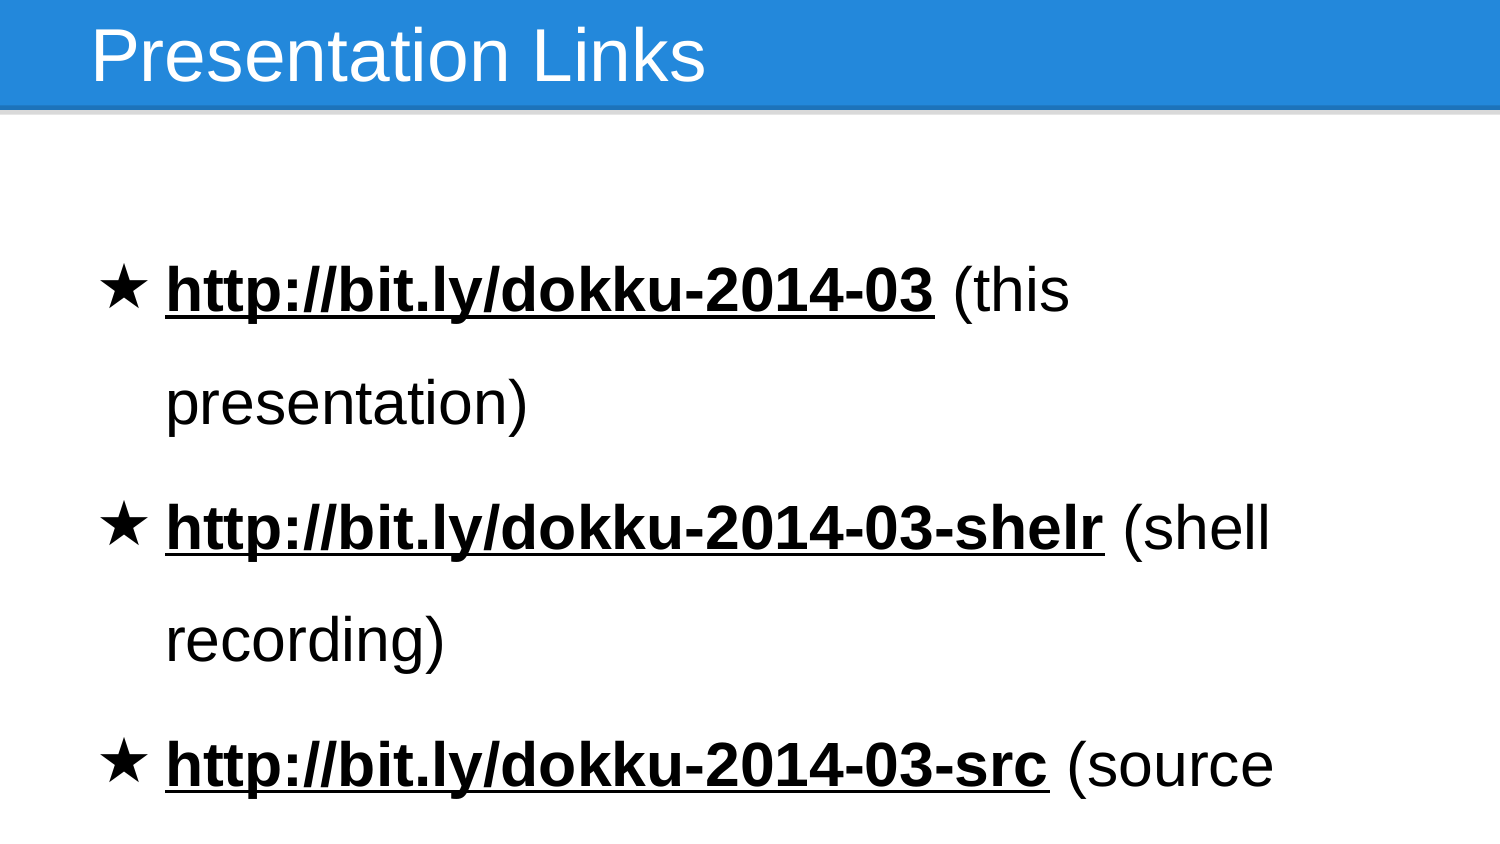

# Presentation Links
http://bit.ly/dokku-2014-03 (this presentation)
http://bit.ly/dokku-2014-03-shelr (shell recording)
http://bit.ly/dokku-2014-03-src (source code)
http://bit.ly/dokku-2014-03-links (all links)